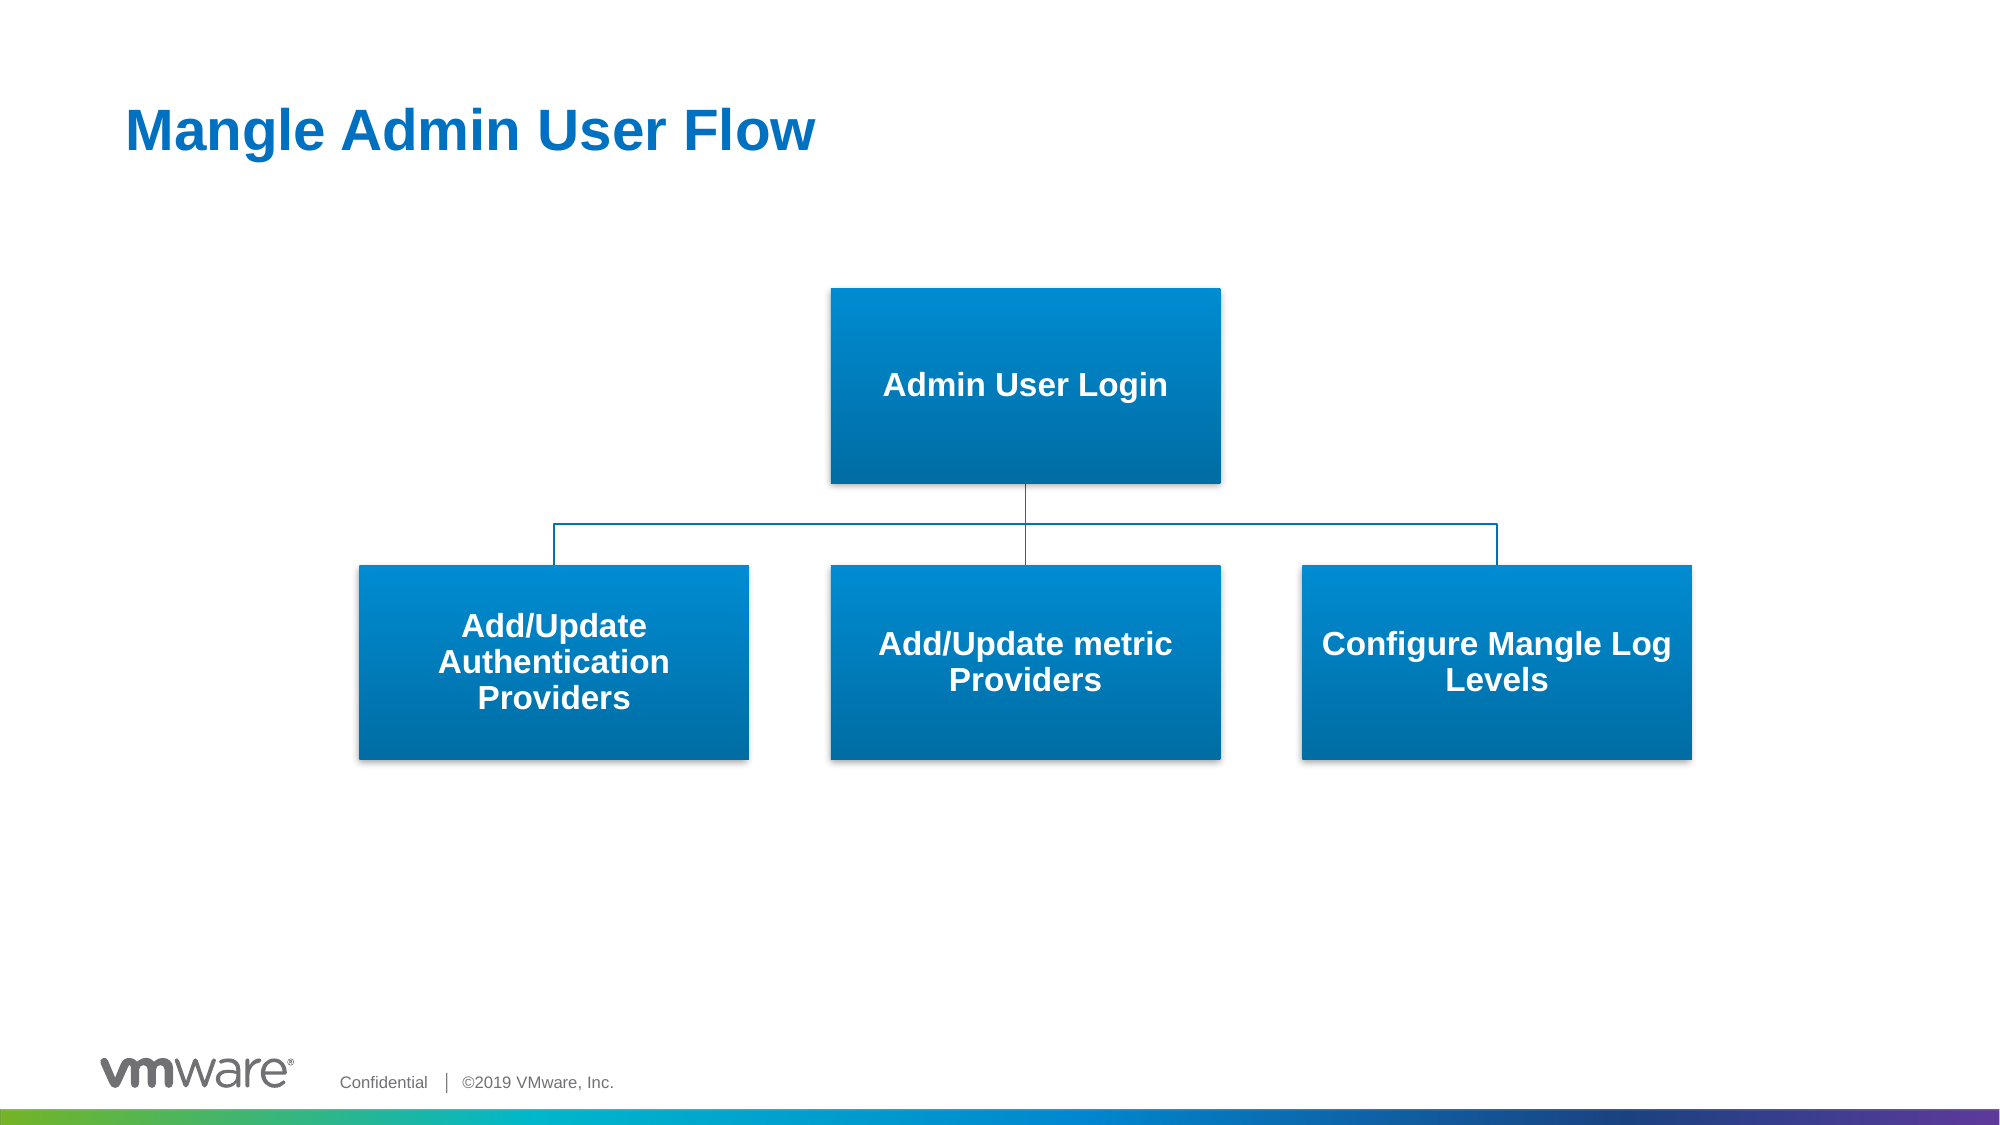

# Mangle Admin User Flow
Admin User Login
Add/Update Authentication Providers
Add/Update metric Providers
Configure Mangle Log Levels
9